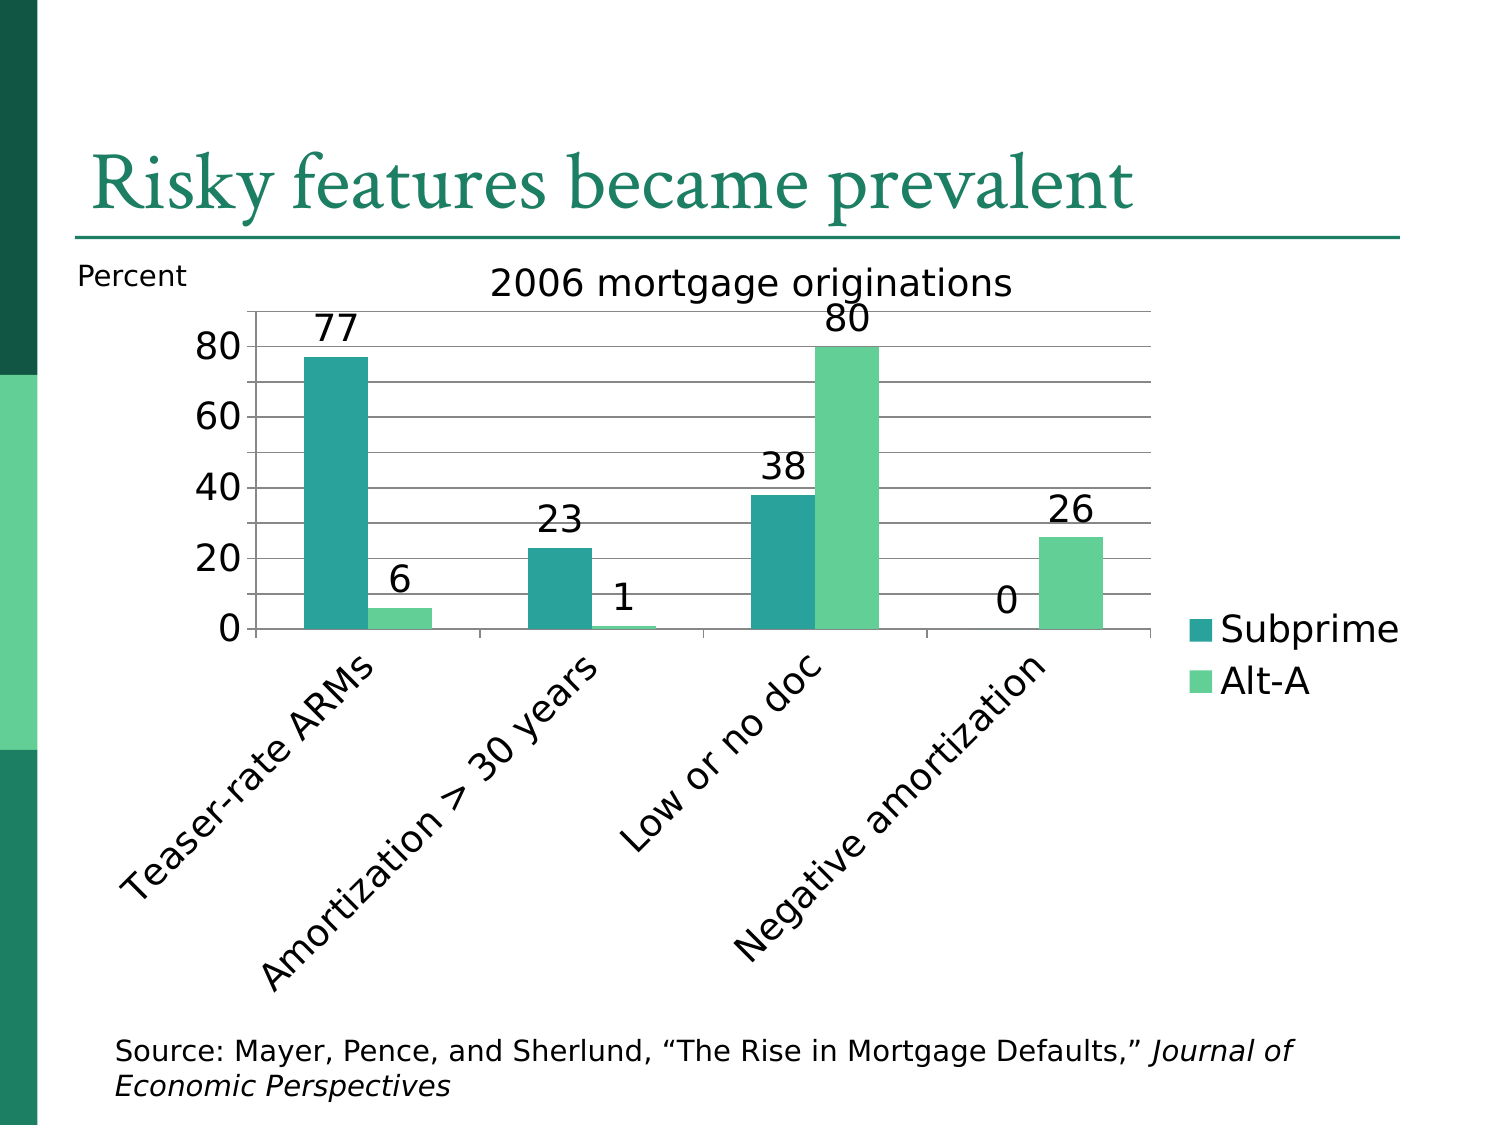

# Risky features became prevalent
Percent
2006 mortgage originations

### Chart

| Category | Subprime | Alt-A |
|---|---|---|
| Teaser-rate ARMs | 77.0 | 6.0 |
| Amortization > 30 years | 23.0 | 1.0 |
| Low or no doc | 38.0 | 80.0 |
| Negative amortization | 0.0 | 26.0 |
Source: Mayer, Pence, and Sherlund, “The Rise in Mortgage Defaults,” Journal of Economic Perspectives